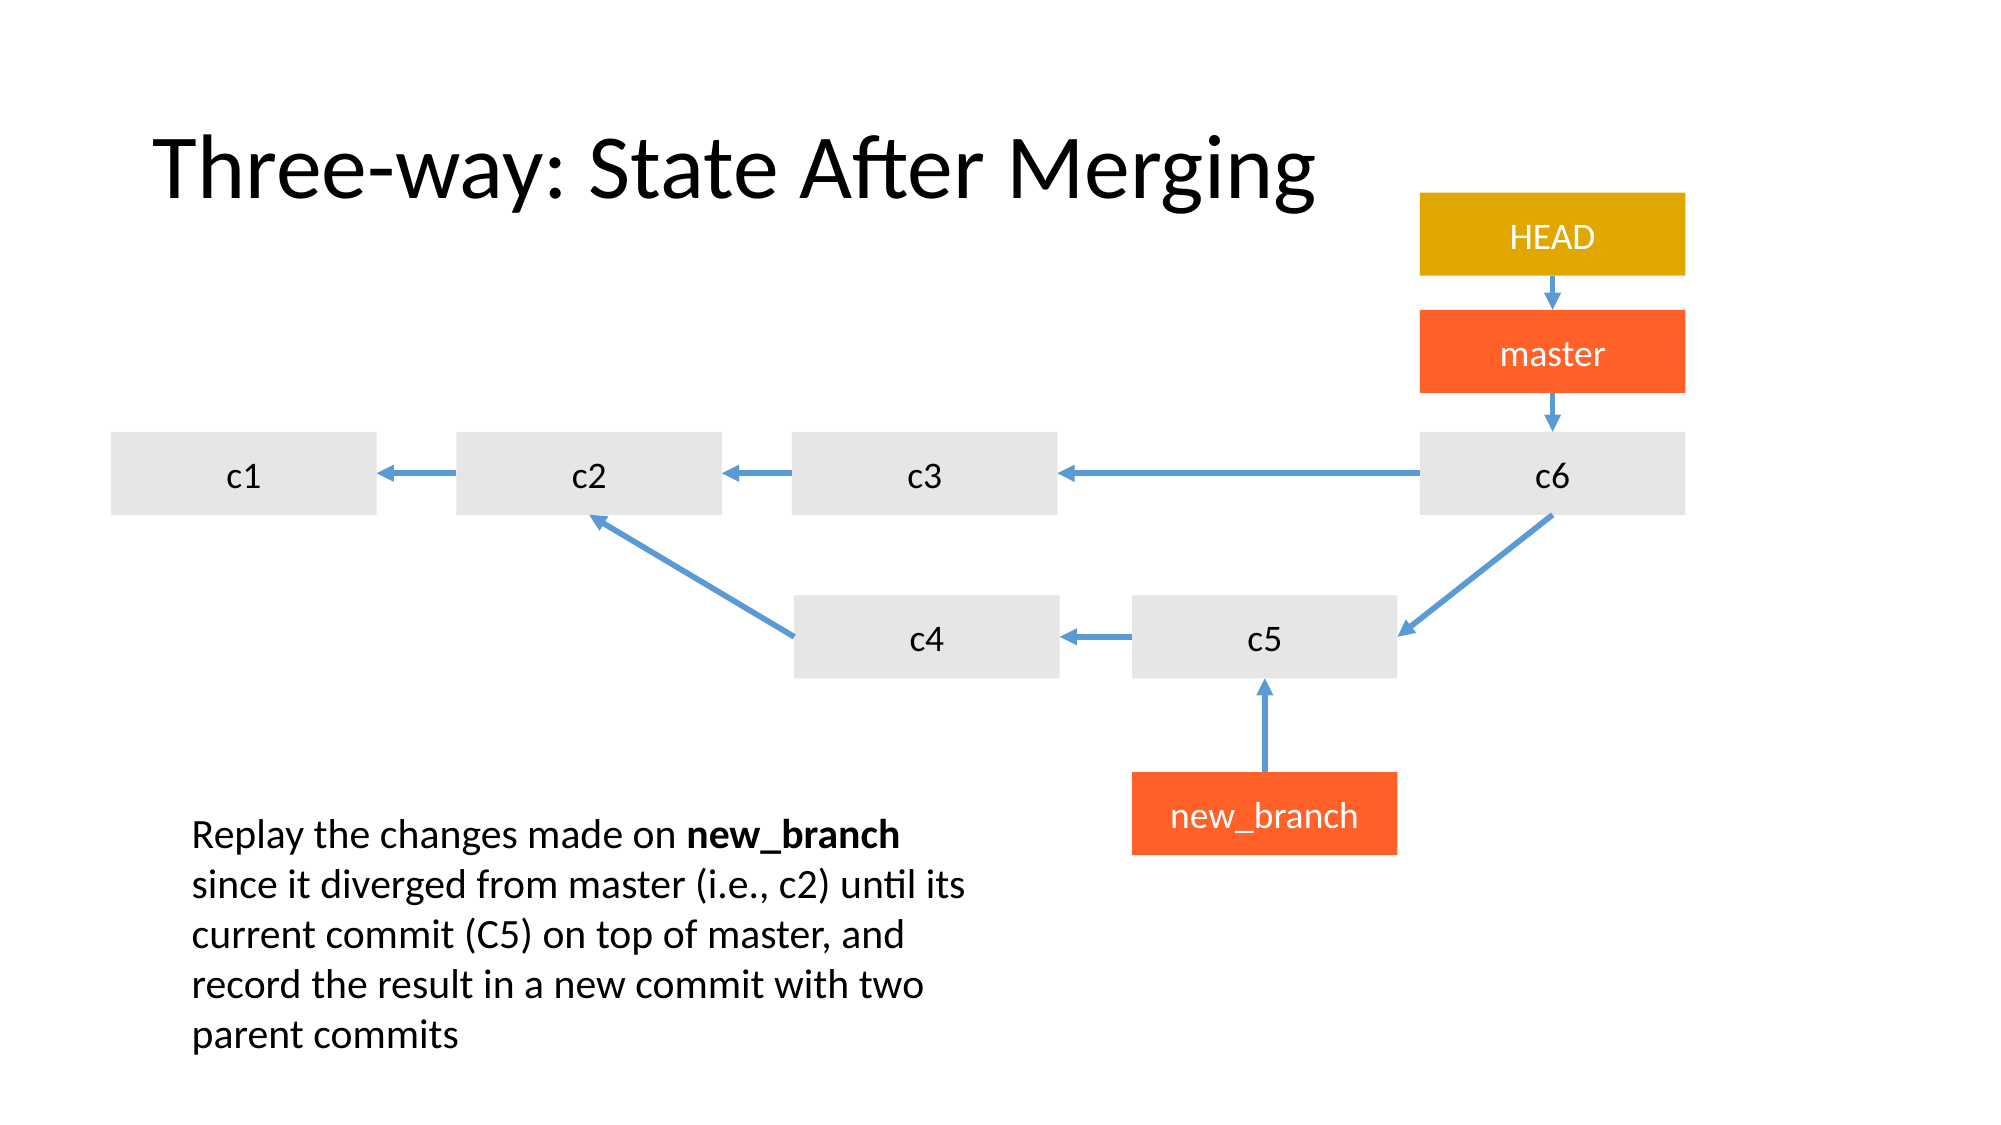

# Three-way: State After Merging
HEAD
master
c1
c6
c3
c2
c4
c5
new_branch
Replay the changes made on new_branch since it diverged from master (i.e., c2) until its current commit (C5) on top of master, and record the result in a new commit with two parent commits